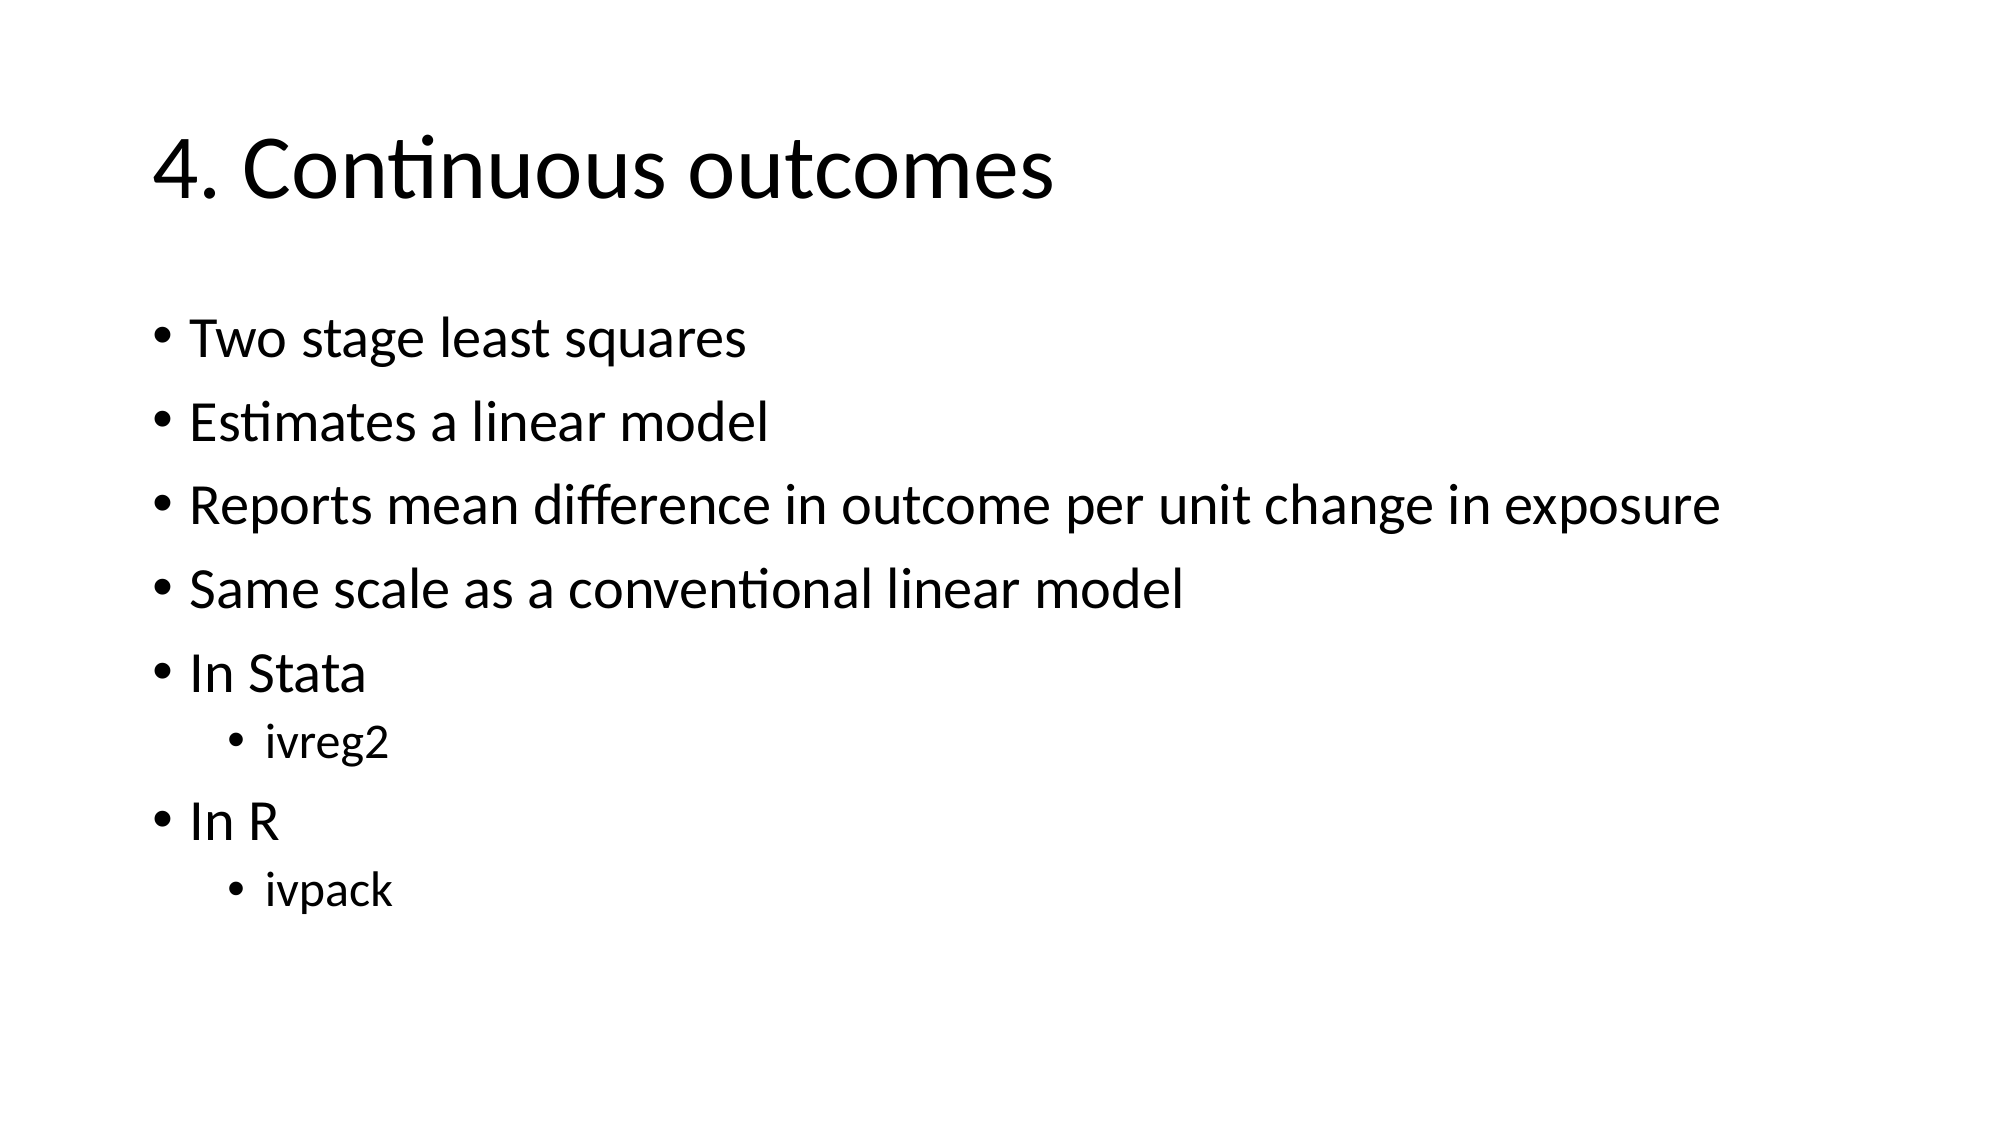

# 4. Continuous outcomes
Two stage least squares
Estimates a linear model
Reports mean difference in outcome per unit change in exposure
Same scale as a conventional linear model
In Stata
ivreg2
In R
ivpack